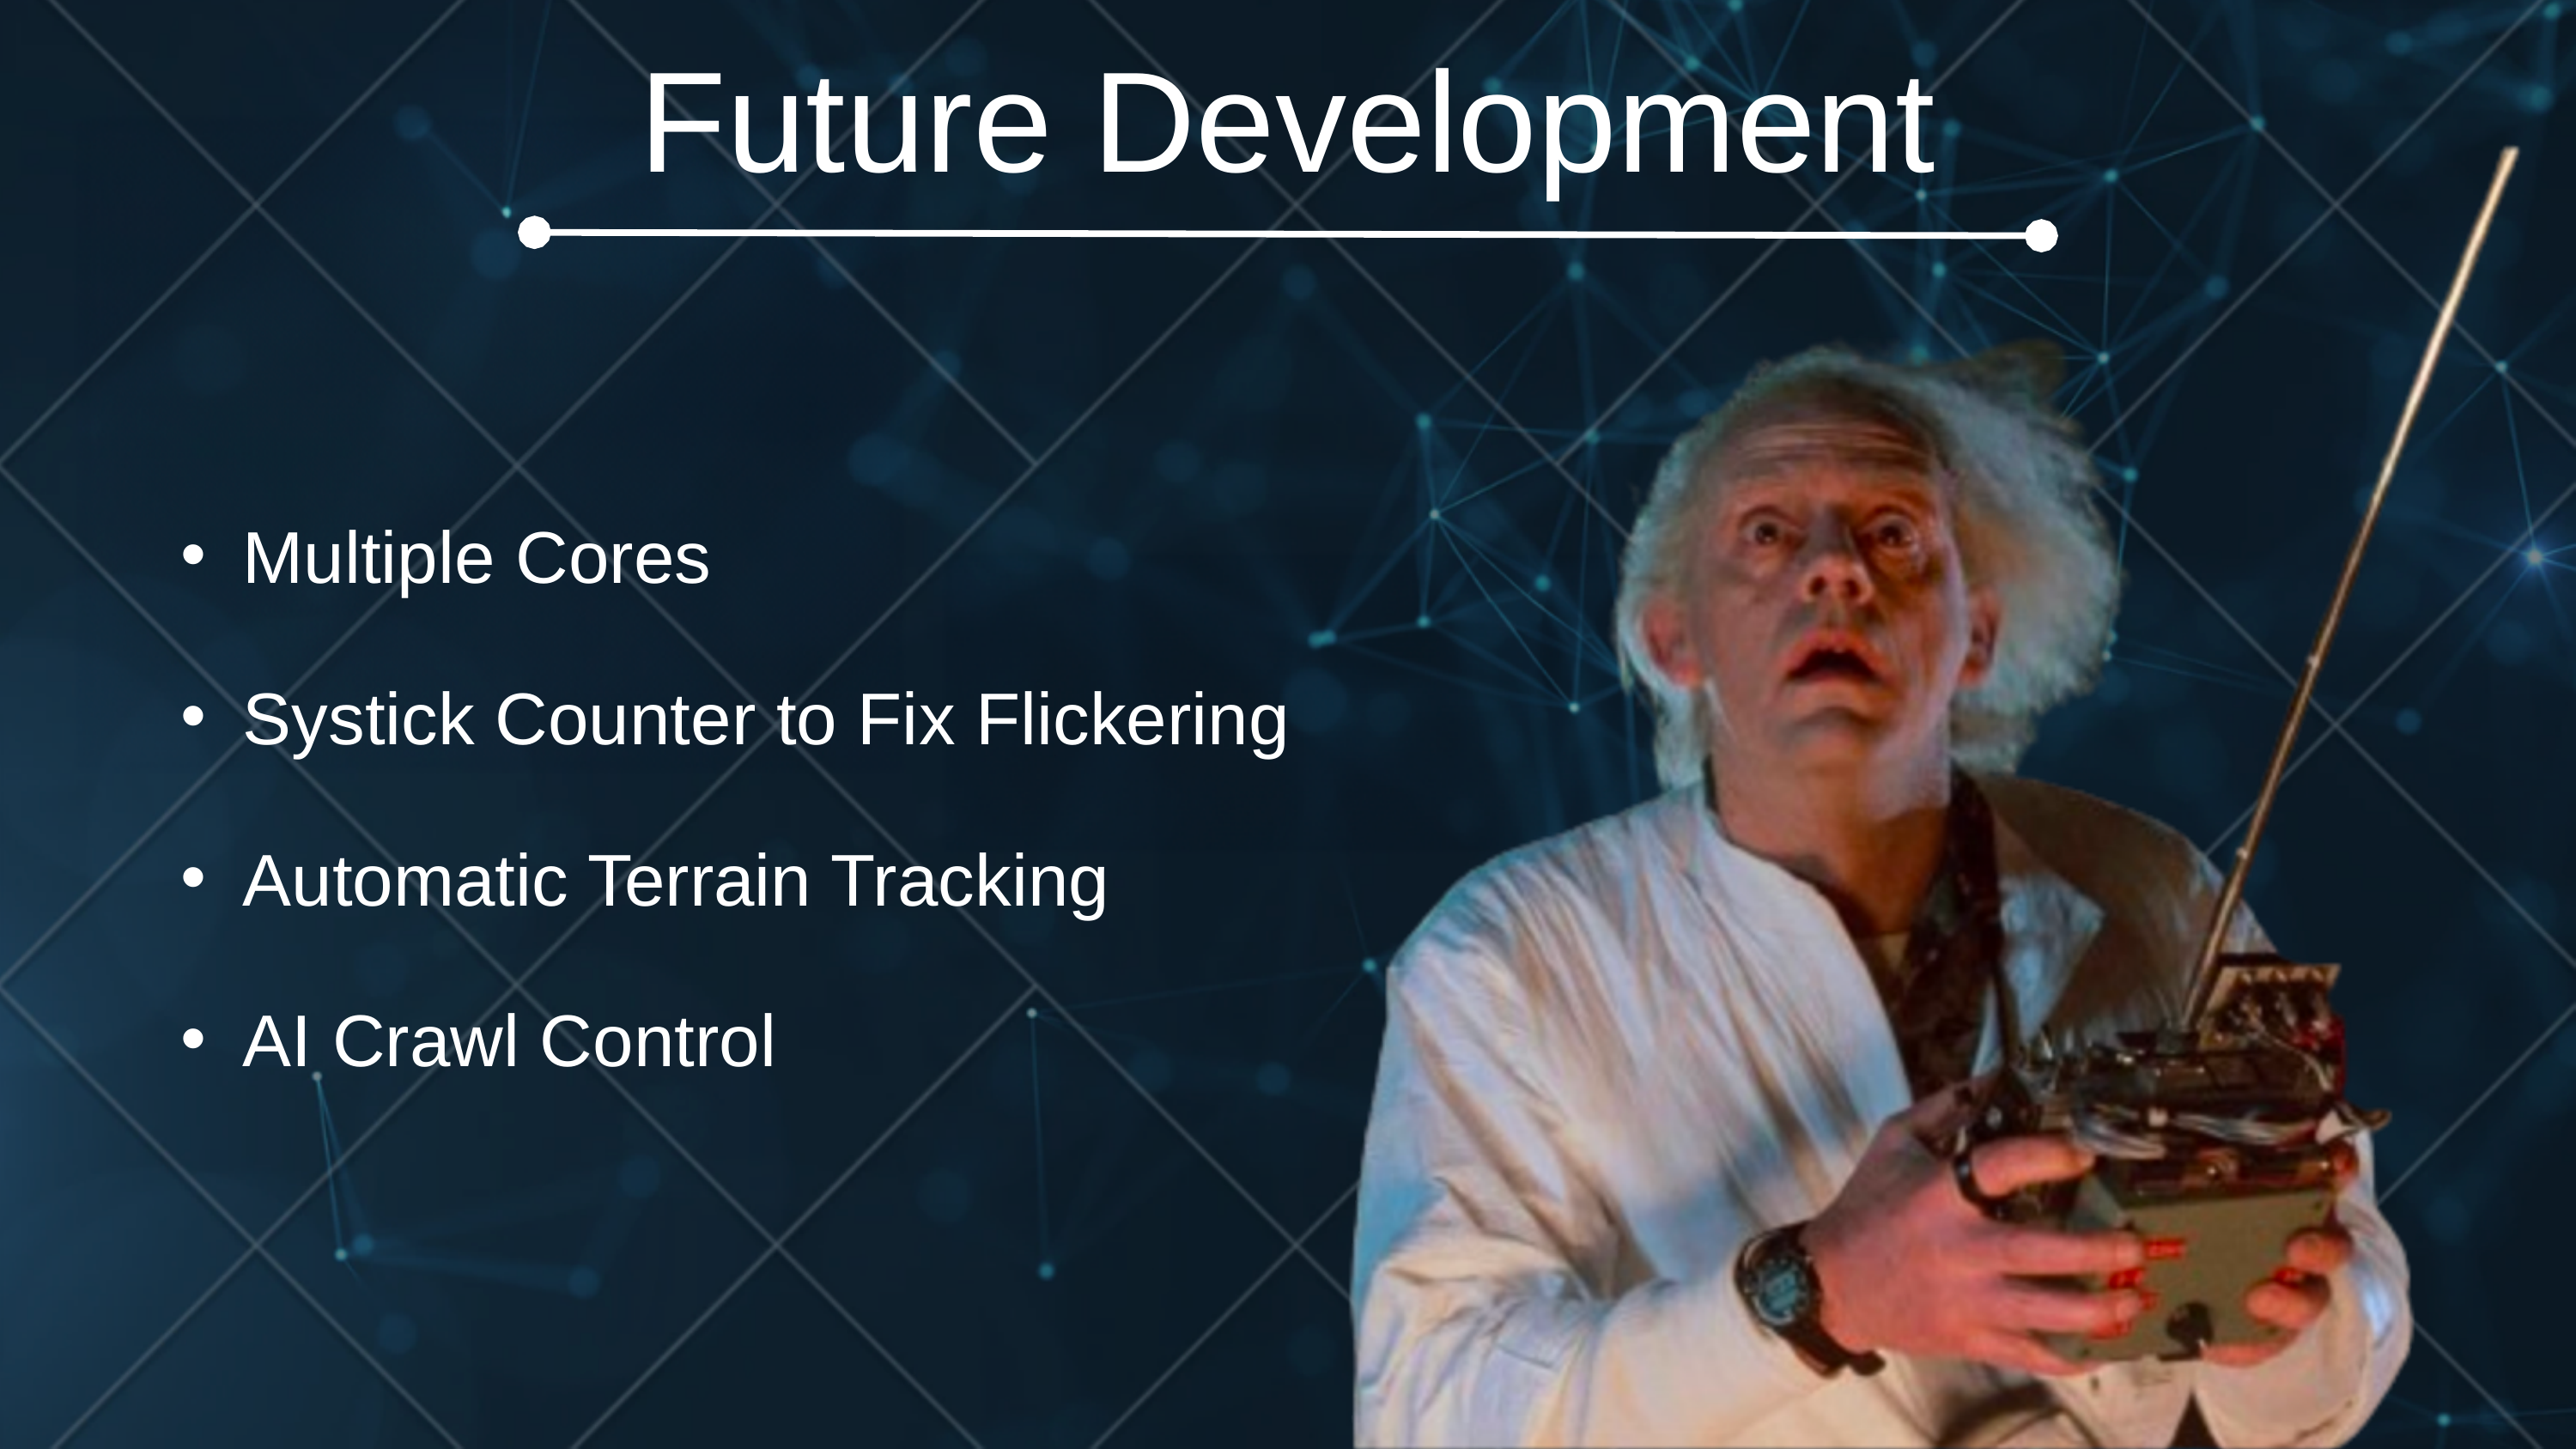

Future Development

Multiple Cores

Systick Counter to Fix Flickering

Automatic Terrain Tracking

AI Crawl Control